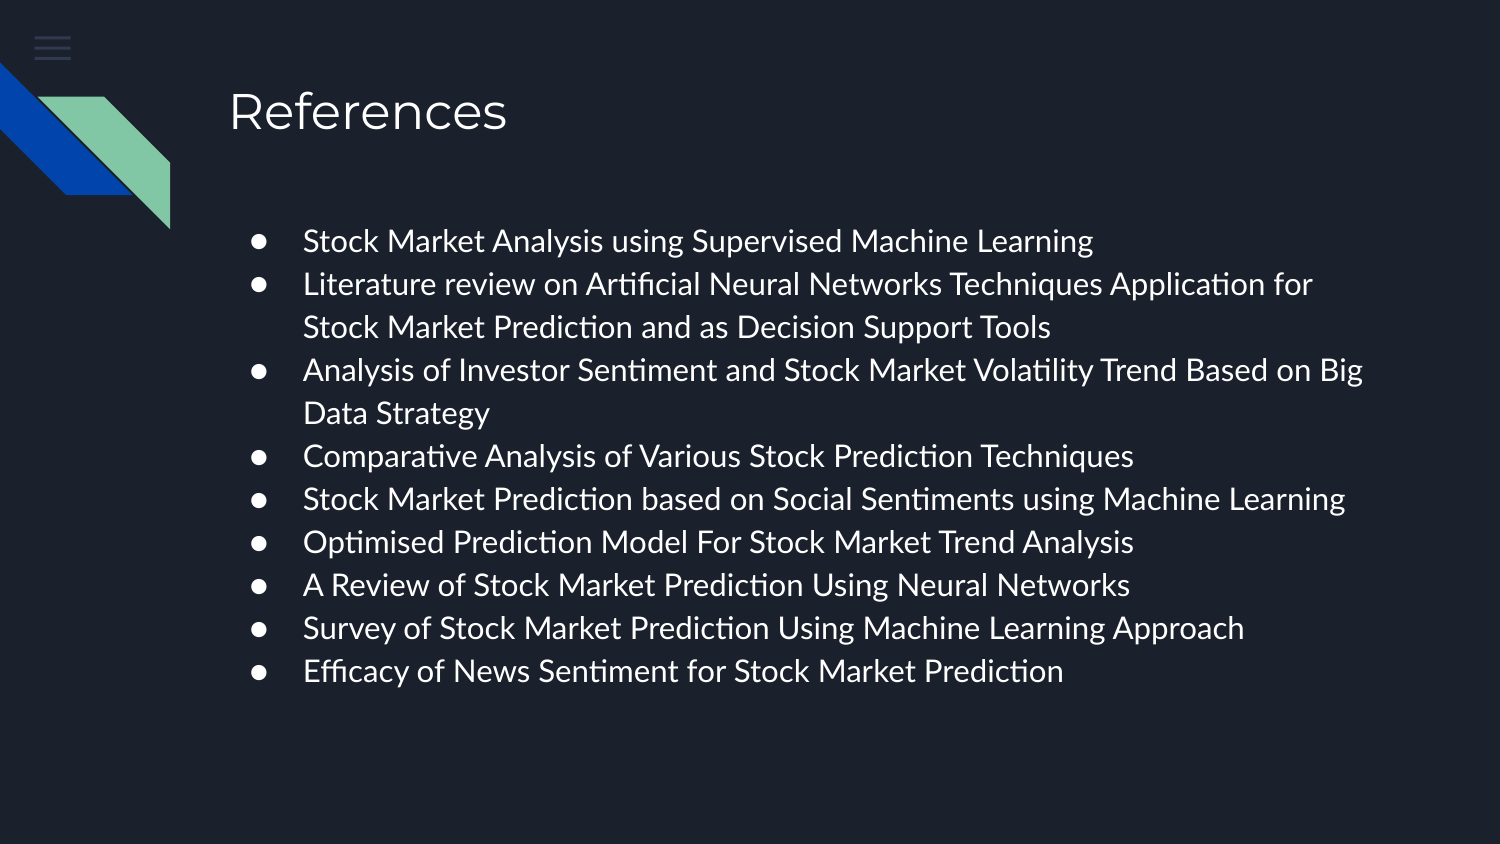

# References
Stock Market Analysis using Supervised Machine Learning
Literature review on Artificial Neural Networks Techniques Application for Stock Market Prediction and as Decision Support Tools
Analysis of Investor Sentiment and Stock Market Volatility Trend Based on Big Data Strategy
Comparative Analysis of Various Stock Prediction Techniques
Stock Market Prediction based on Social Sentiments using Machine Learning
Optimised Prediction Model For Stock Market Trend Analysis
A Review of Stock Market Prediction Using Neural Networks
Survey of Stock Market Prediction Using Machine Learning Approach
Efficacy of News Sentiment for Stock Market Prediction